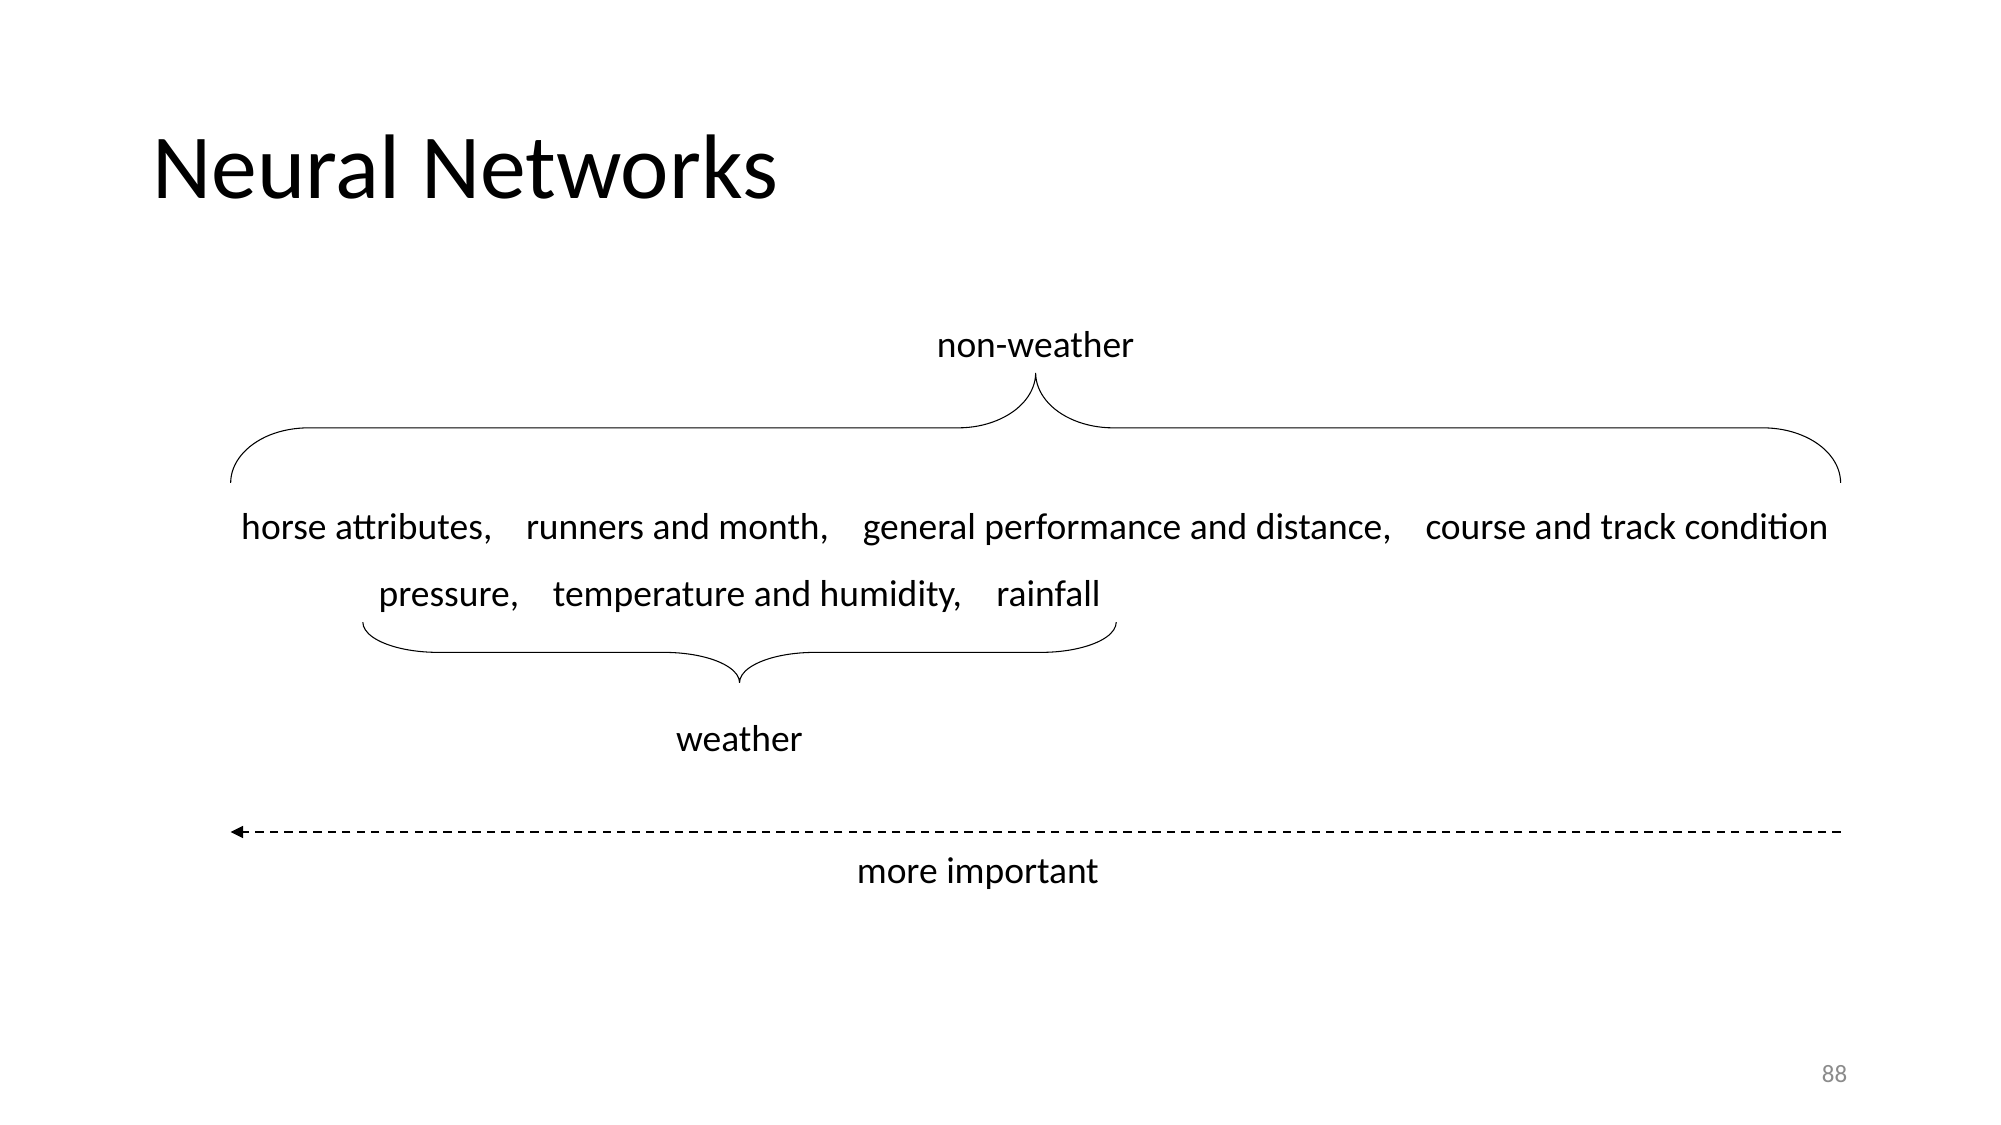

# Neural Networks

non-weather
horse attributes,    runners and month,    general performance and distance,    course and track condition
pressure,
temperature and humidity,
rainfall
weather
more important
88